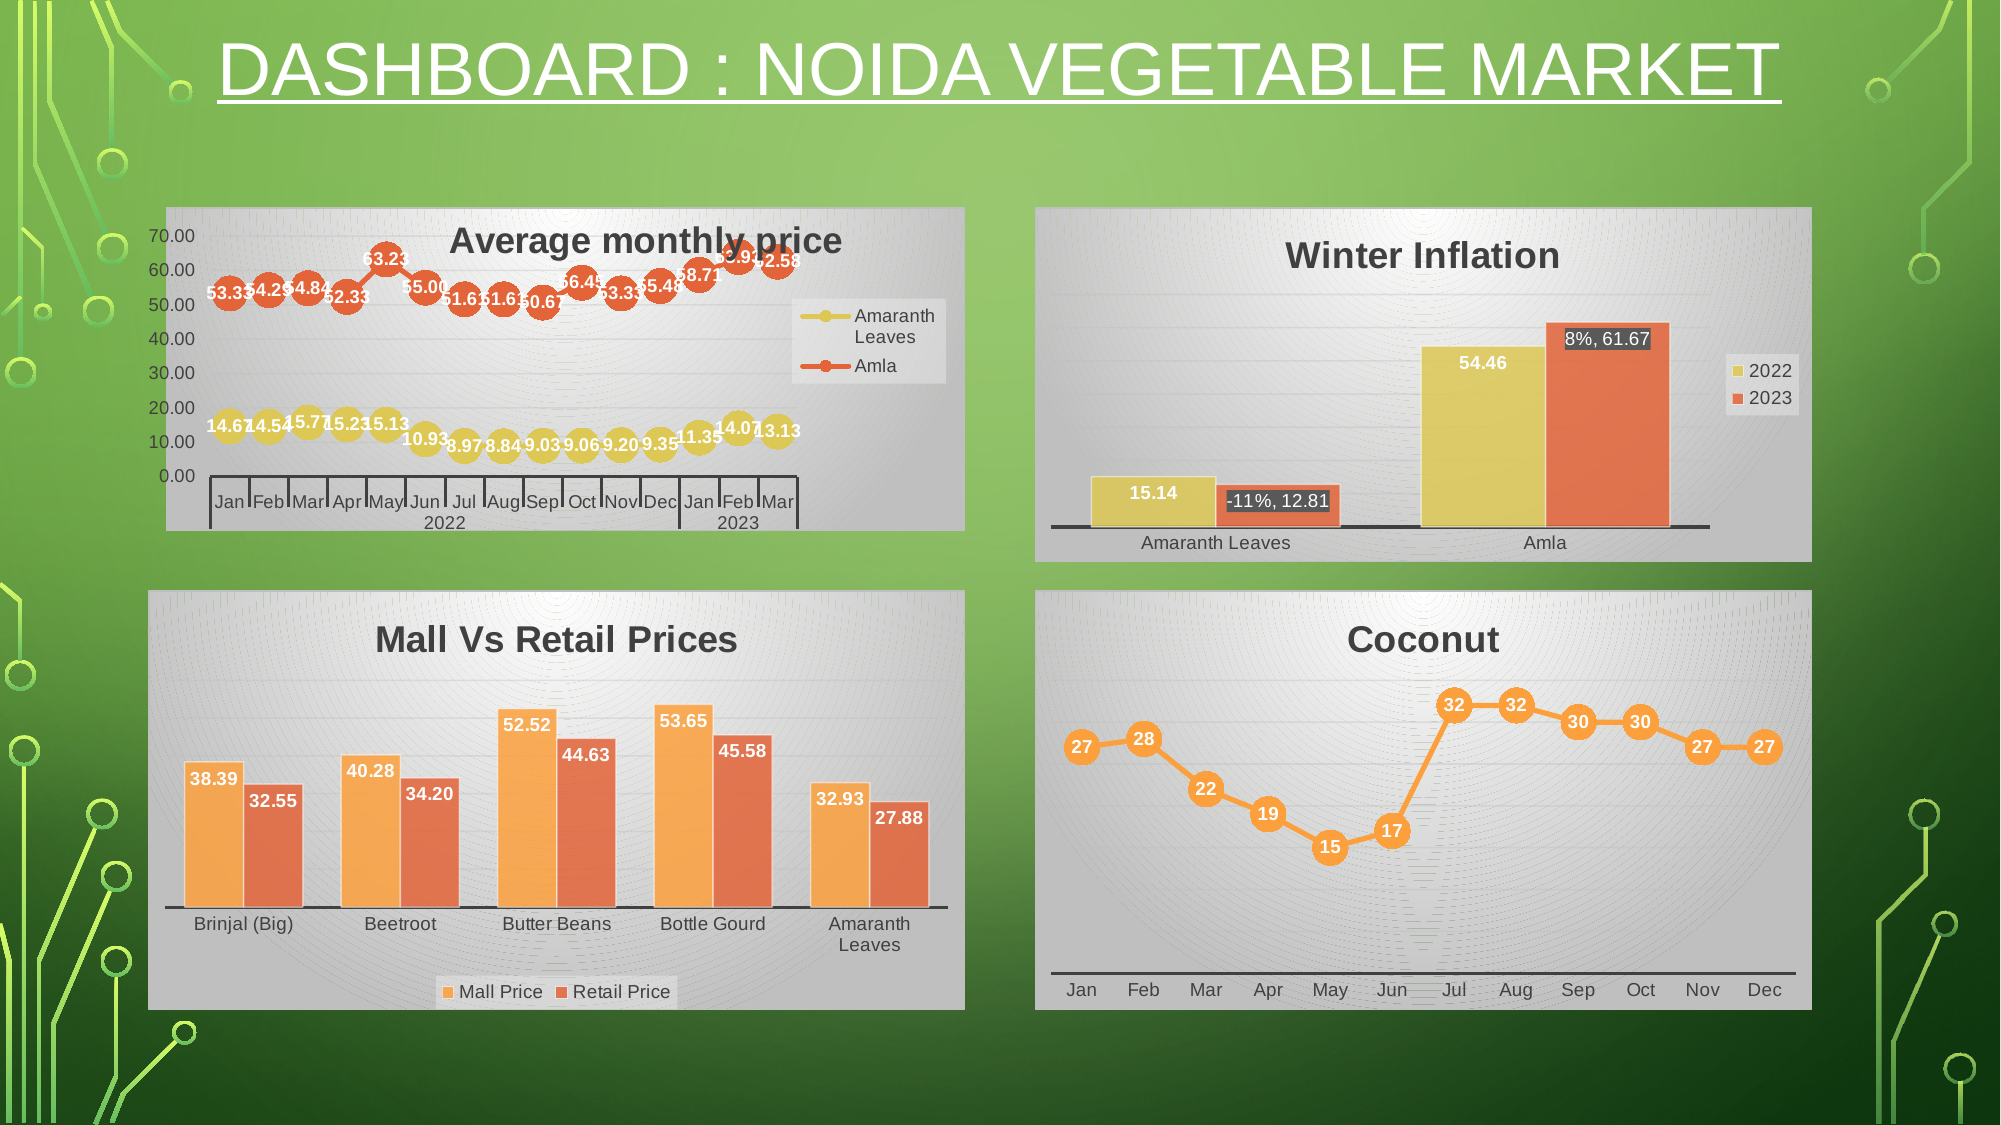

# Dashboard : Noida Vegetable Market

### Chart: Average monthly price

| Category | Amaranth Leaves | Amla |
|---|---|---|
| Jan | 14.666666666666666 | 53.333333333333336 |
| Feb | 14.535714285714286 | 54.285714285714285 |
| Mar | 15.774193548387096 | 54.83870967741935 |
| Apr | 15.233333333333333 | 52.333333333333336 |
| May | 15.129032258064516 | 63.225806451612904 |
| Jun | 10.933333333333334 | 55.0 |
| Jul | 8.96774193548387 | 51.61290322580645 |
| Aug | 8.838709677419354 | 51.61290322580645 |
| Sep | 9.033333333333333 | 50.666666666666664 |
| Oct | 9.064516129032258 | 56.45161290322581 |
| Nov | 9.2 | 53.333333333333336 |
| Dec | 9.35483870967742 | 55.483870967741936 |
| Jan | 11.35483870967742 | 58.70967741935484 |
| Feb | 14.071428571428571 | 63.92857142857143 |
| Mar | 13.129032258064516 | 62.58064516129032 |

### Chart: Winter Inflation

| Category | 2022 | 2023 |
|---|---|---|
| Amaranth Leaves | 15.138461538461538 | 12.811111111111112 |
| Amla | 54.46153846153846 | 61.666666666666664 |

### Chart: Mall Vs Retail Prices

| Category | Mall Price | Retail Price |
|---|---|---|
| Brinjal (Big) | 38.39418604651163 | 32.5546511627907 |
| Beetroot | 40.28488372093023 | 34.20232558139535 |
| Butter Beans | 52.52441860465116 | 44.632558139534886 |
| Bottle Gourd | 53.651162790697676 | 45.58372093023256 |
| Amaranth Leaves | 32.92790697674418 | 27.87906976744186 |

### Chart:

| Category | Coconut |
|---|---|
| Jan | 27.0 |
| Feb | 28.0 |
| Mar | 22.0 |
| Apr | 19.0 |
| May | 15.0 |
| Jun | 17.0 |
| Jul | 32.0 |
| Aug | 32.0 |
| Sep | 30.0 |
| Oct | 30.0 |
| Nov | 27.0 |
| Dec | 27.0 |